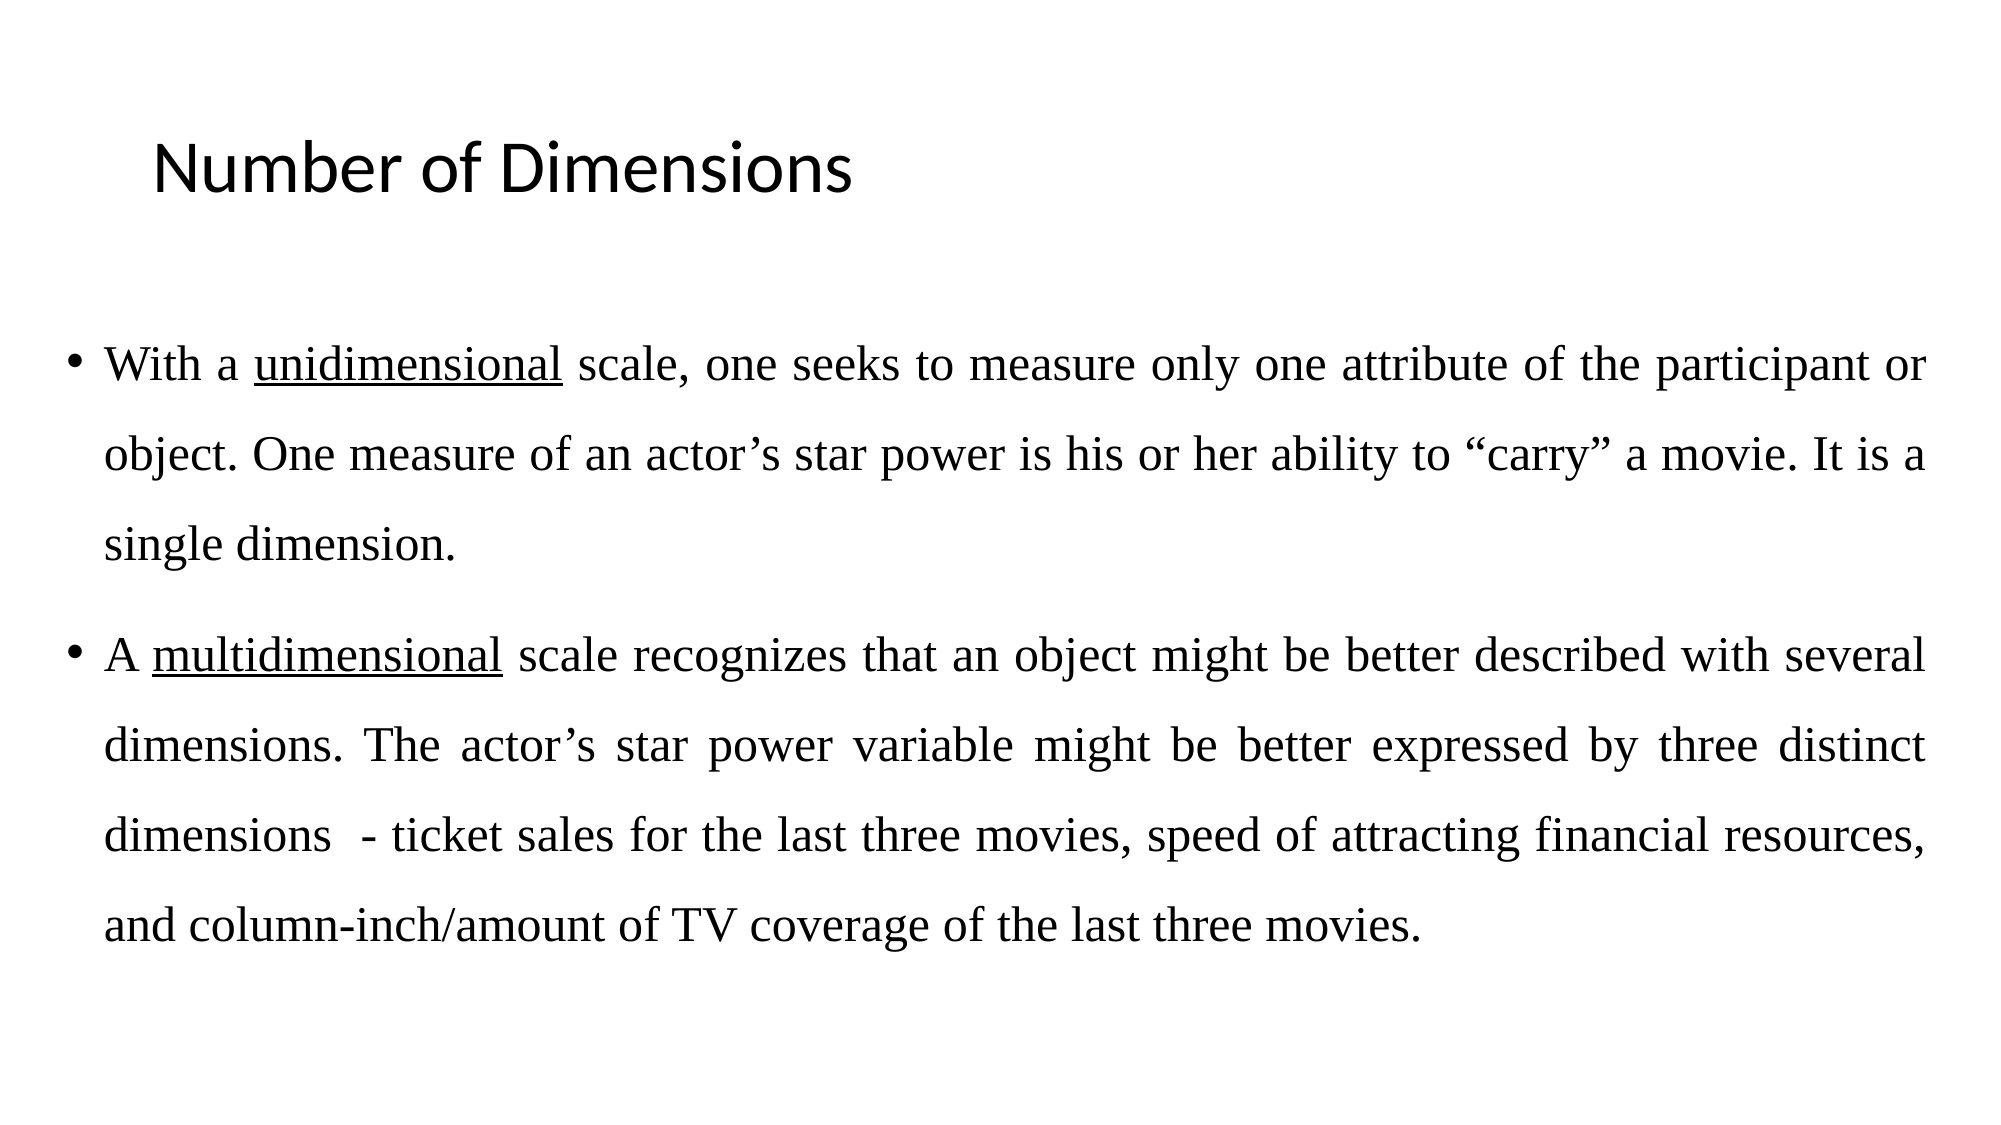

# Number of Dimensions
With a unidimensional scale, one seeks to measure only one attribute of the participant or object. One measure of an actor’s star power is his or her ability to “carry” a movie. It is a single dimension.
A multidimensional scale recognizes that an object might be better described with several dimensions. The actor’s star power variable might be better expressed by three distinct dimensions  - ticket sales for the last three movies, speed of attracting financial resources, and column-inch/amount of TV coverage of the last three movies.
51
29 August 2005